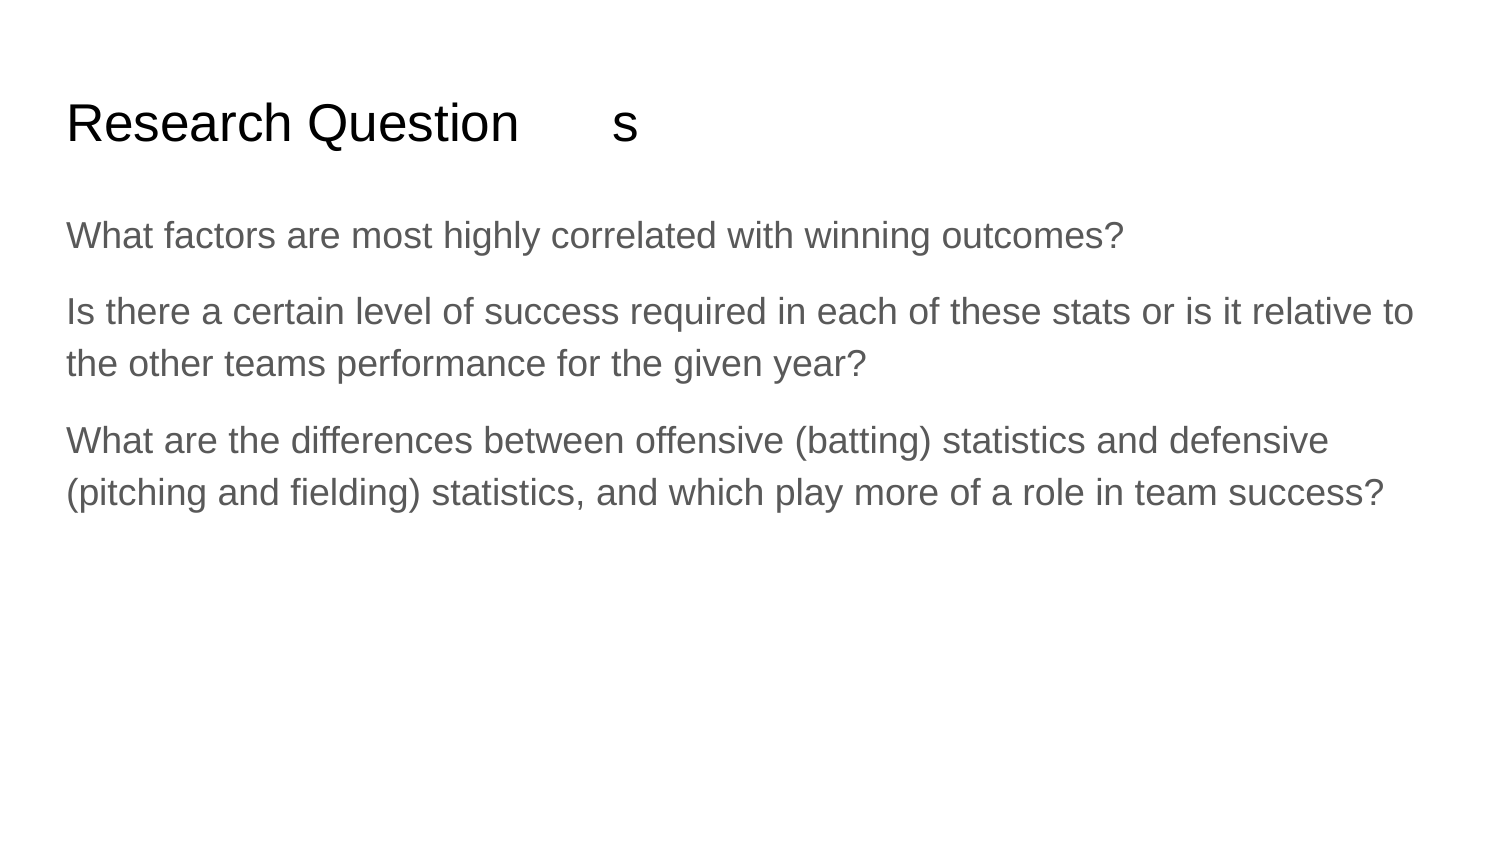

# Research Question	s
What factors are most highly correlated with winning outcomes?
Is there a certain level of success required in each of these stats or is it relative to the other teams performance for the given year?
What are the differences between offensive (batting) statistics and defensive (pitching and fielding) statistics, and which play more of a role in team success?